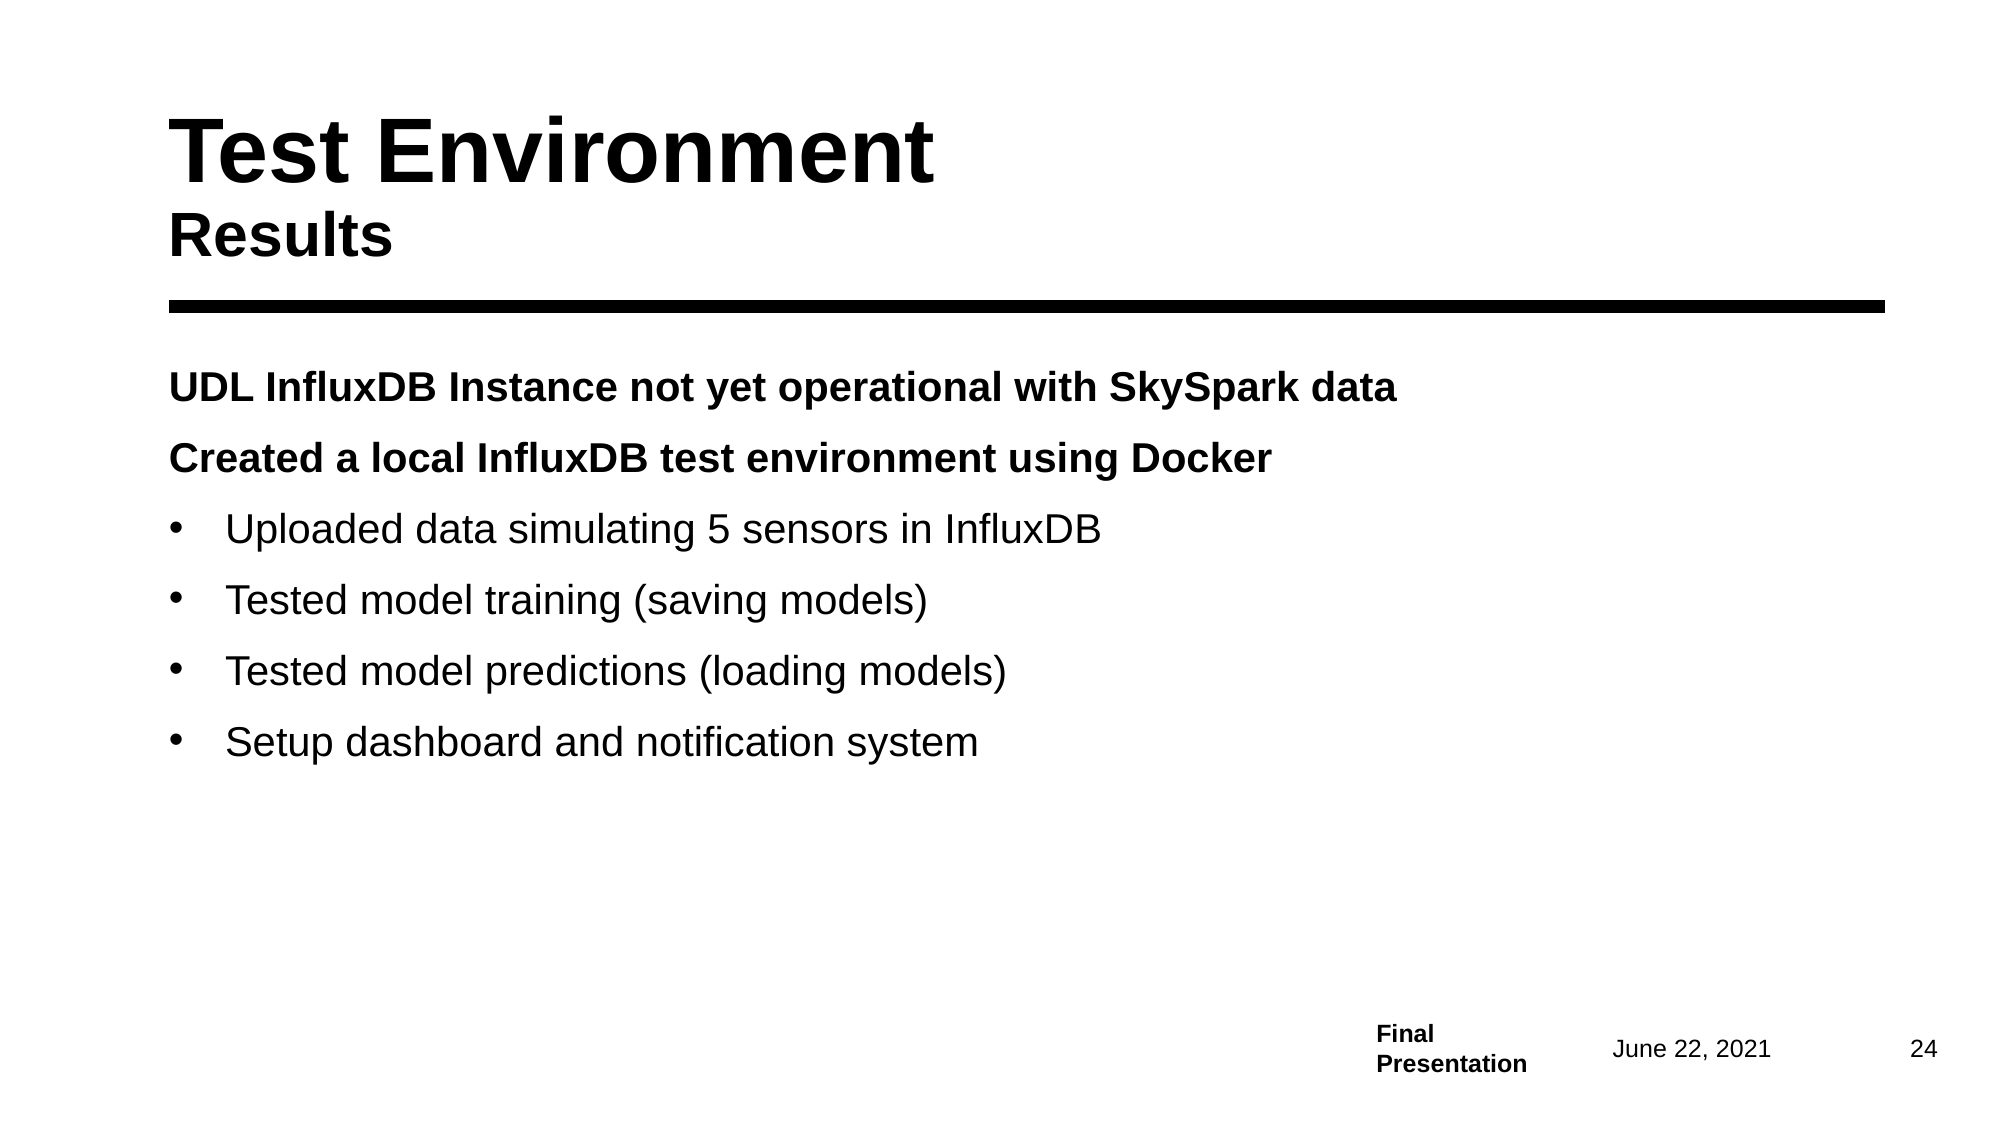

# Test Environment Results
UDL InfluxDB Instance not yet operational with SkySpark data
Created a local InfluxDB test environment using Docker
Uploaded data simulating 5 sensors in InfluxDB
Tested model training (saving models)
Tested model predictions (loading models)
Setup dashboard and notification system

June 22, 2021
24
Final Presentation